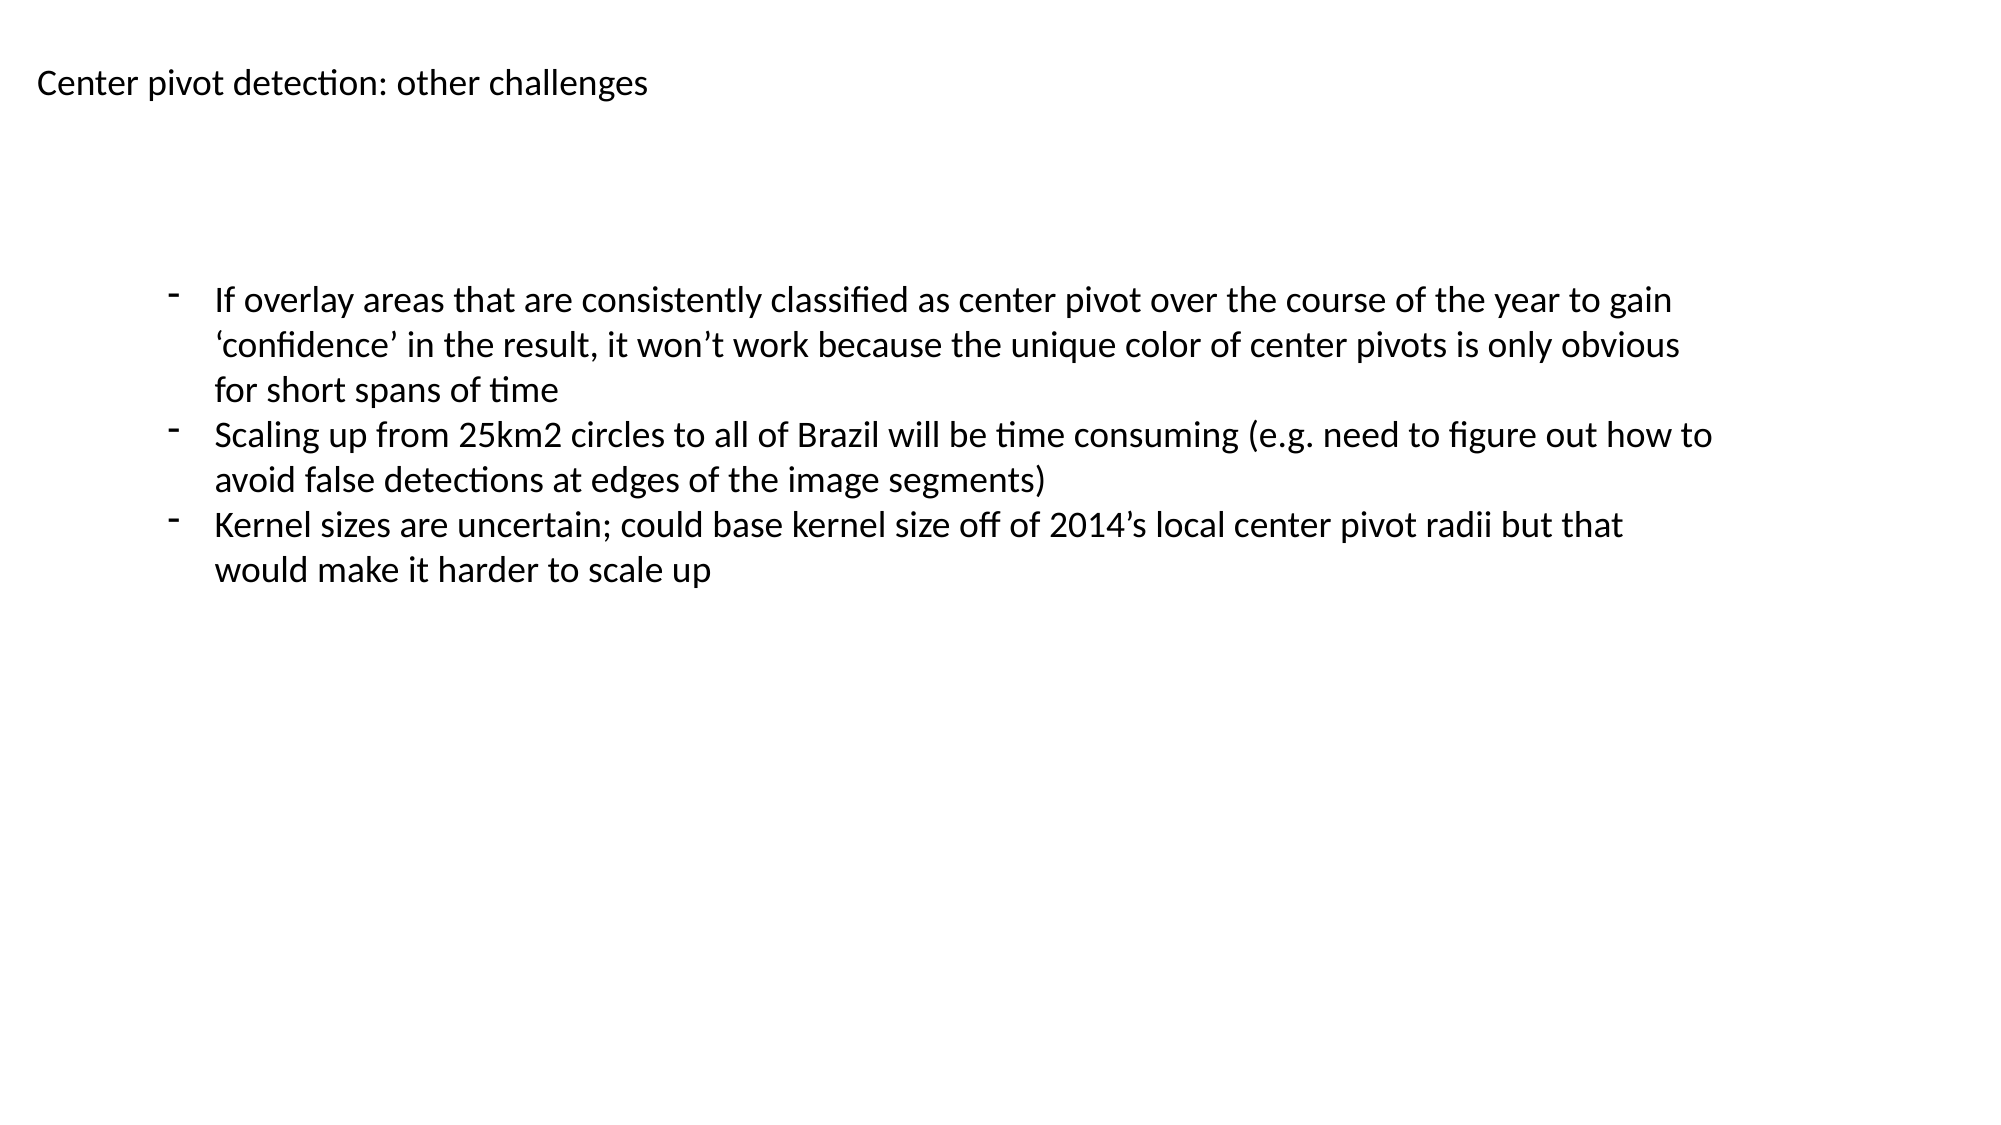

Center pivot detection: other challenges
If overlay areas that are consistently classified as center pivot over the course of the year to gain ‘confidence’ in the result, it won’t work because the unique color of center pivots is only obvious for short spans of time
Scaling up from 25km2 circles to all of Brazil will be time consuming (e.g. need to figure out how to avoid false detections at edges of the image segments)
Kernel sizes are uncertain; could base kernel size off of 2014’s local center pivot radii but that would make it harder to scale up